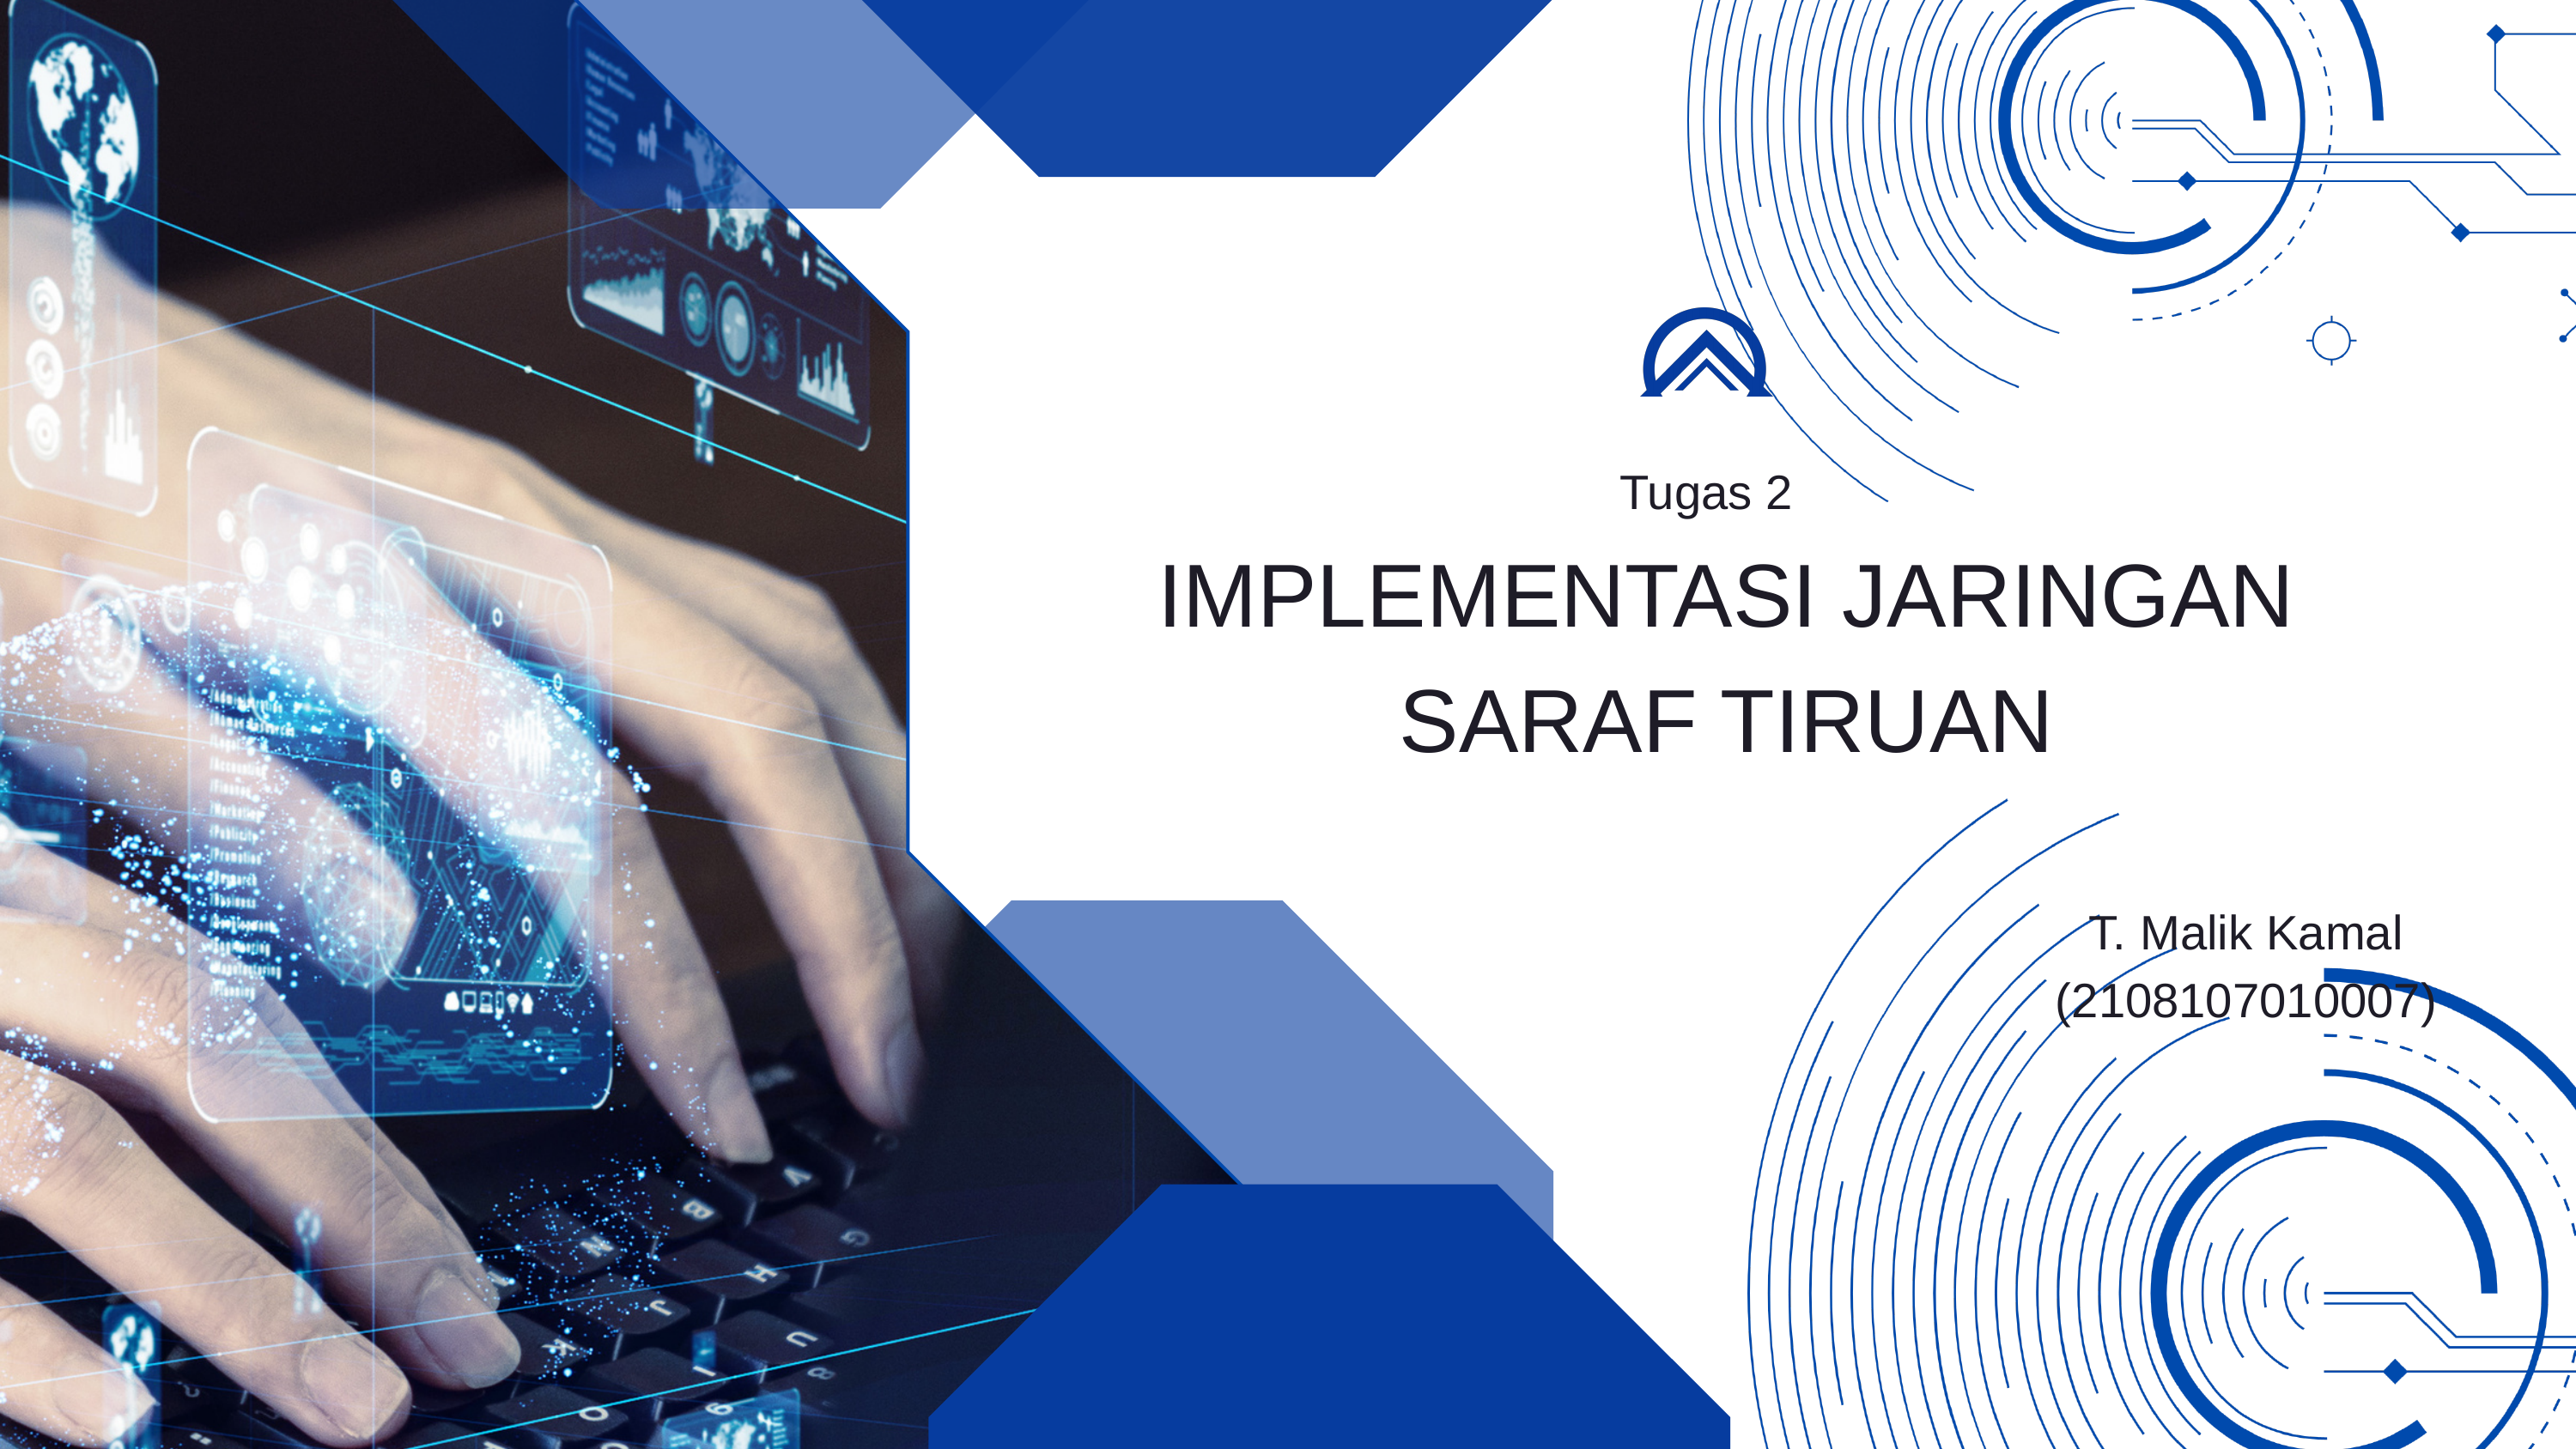

Tugas 2
IMPLEMENTASI JARINGAN SARAF TIRUAN

T. Malik Kamal (2108107010007)